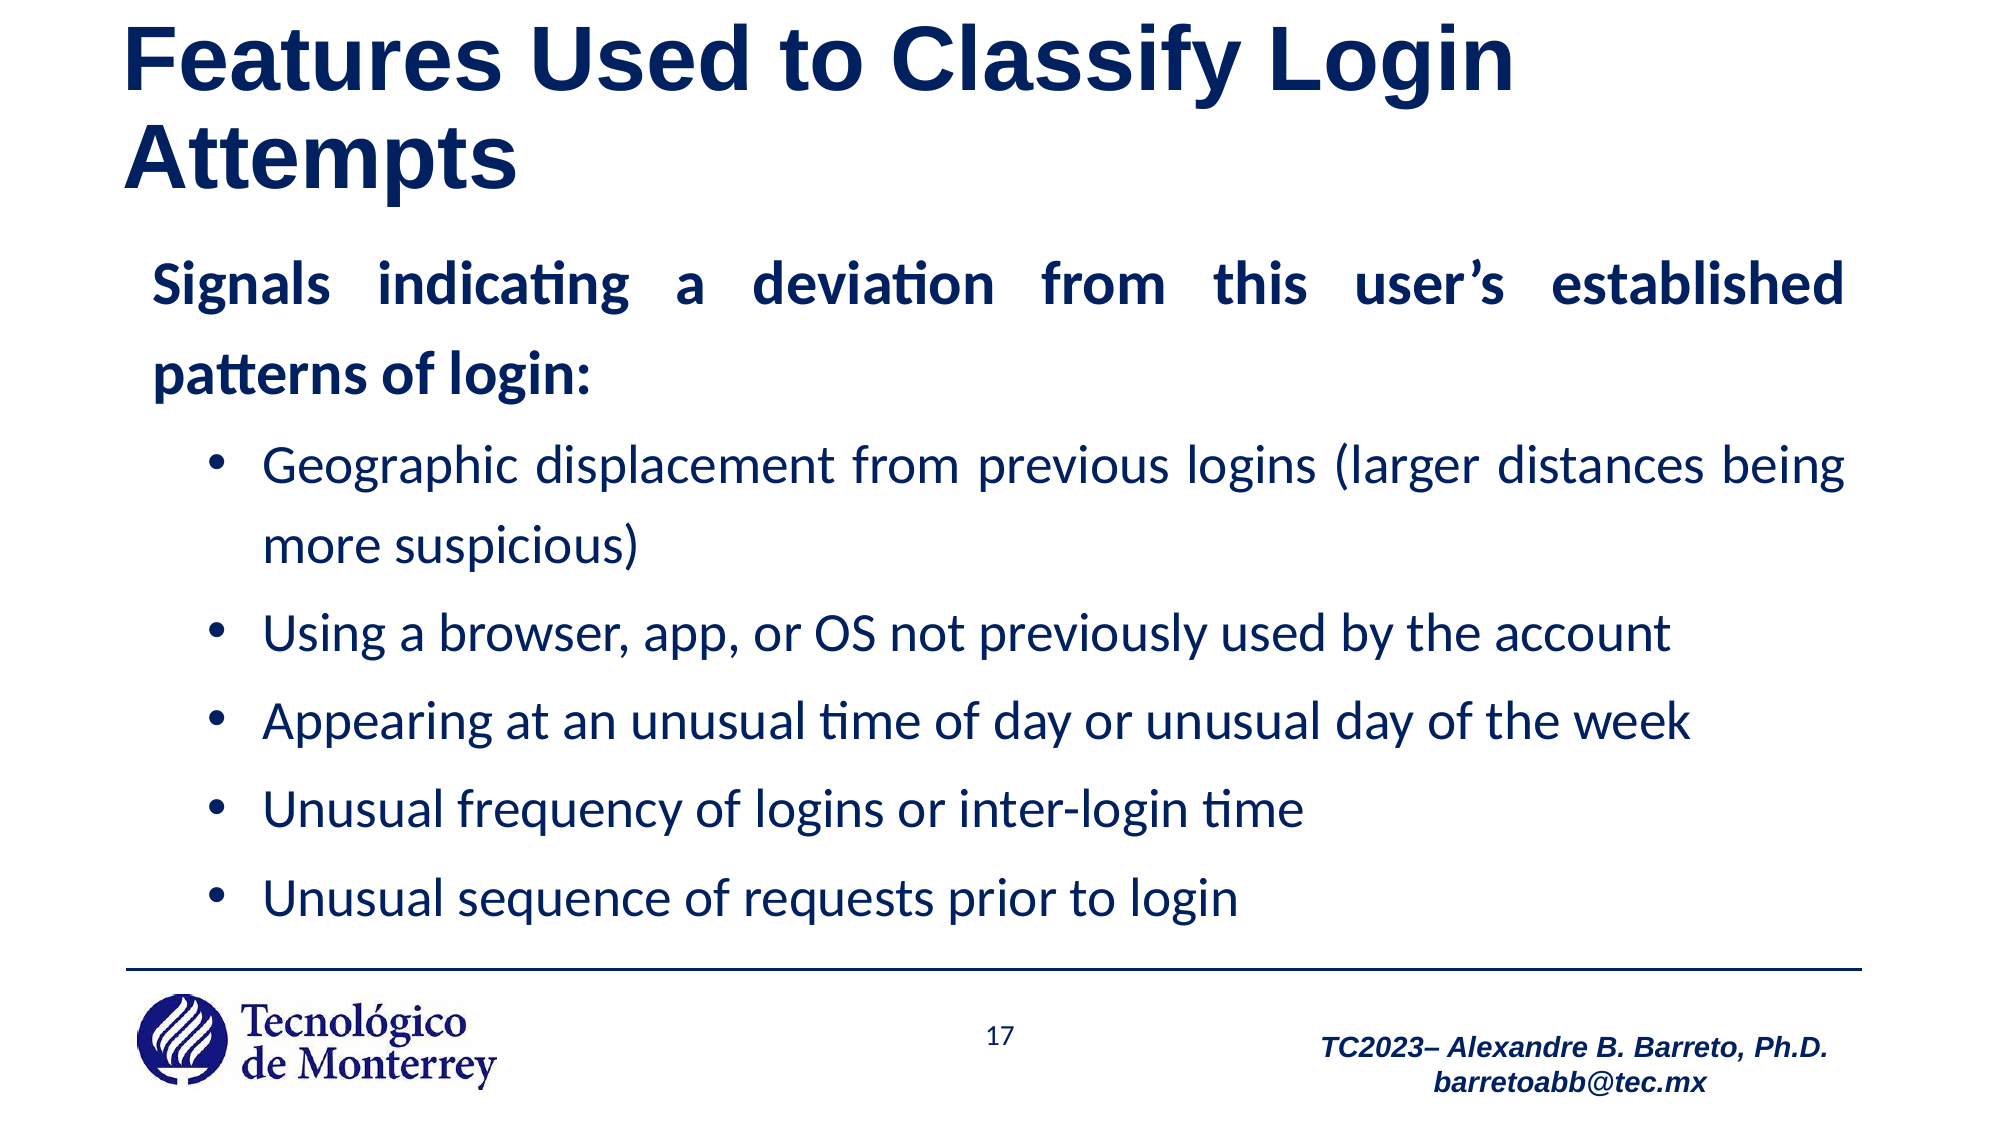

# Features Used to Classify Login Attempts
Signals indicating a deviation from this user’s established patterns of login:
Geographic displacement from previous logins (larger distances being more suspicious)
Using a browser, app, or OS not previously used by the account
Appearing at an unusual time of day or unusual day of the week
Unusual frequency of logins or inter-login time
Unusual sequence of requests prior to login